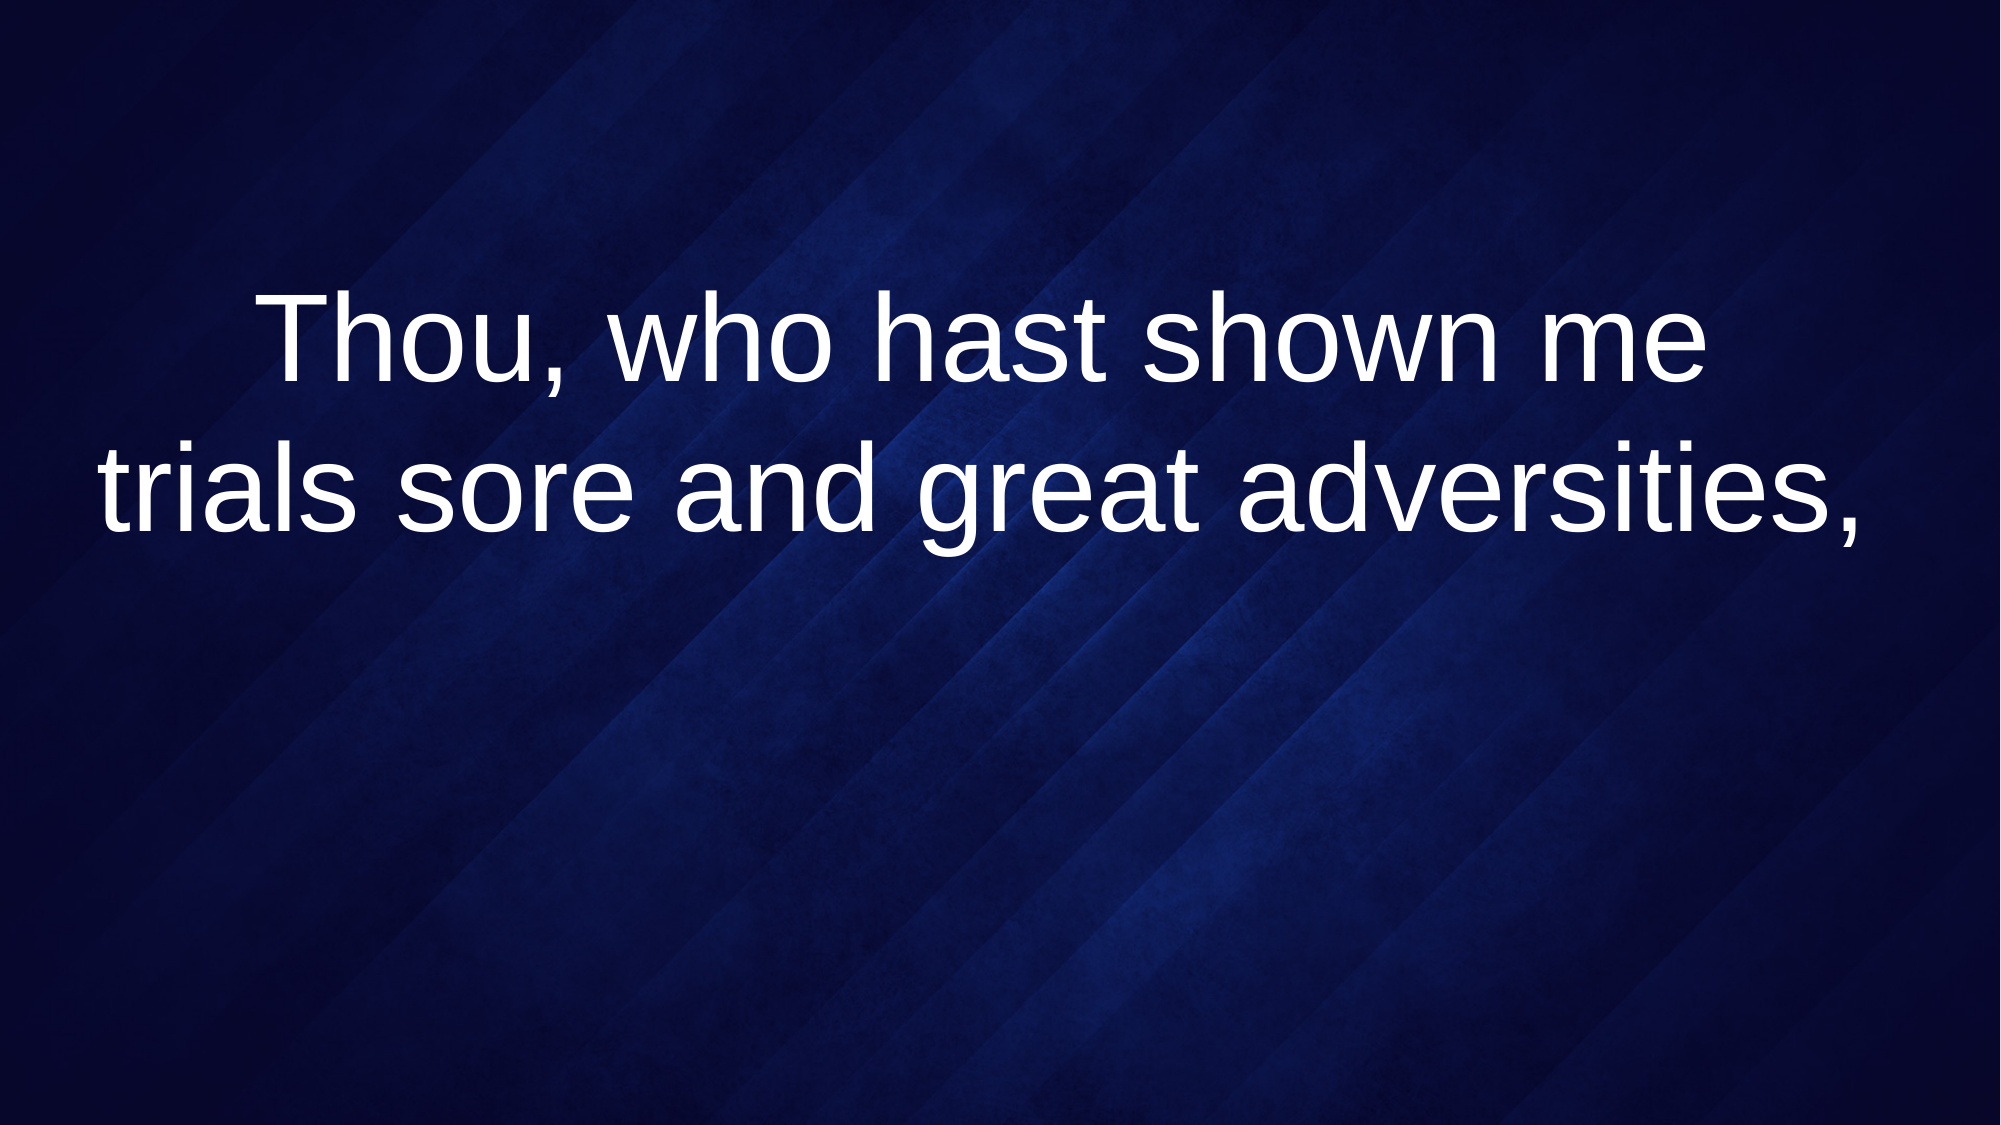

# Thou, who hast shown me trials sore and great adversities,